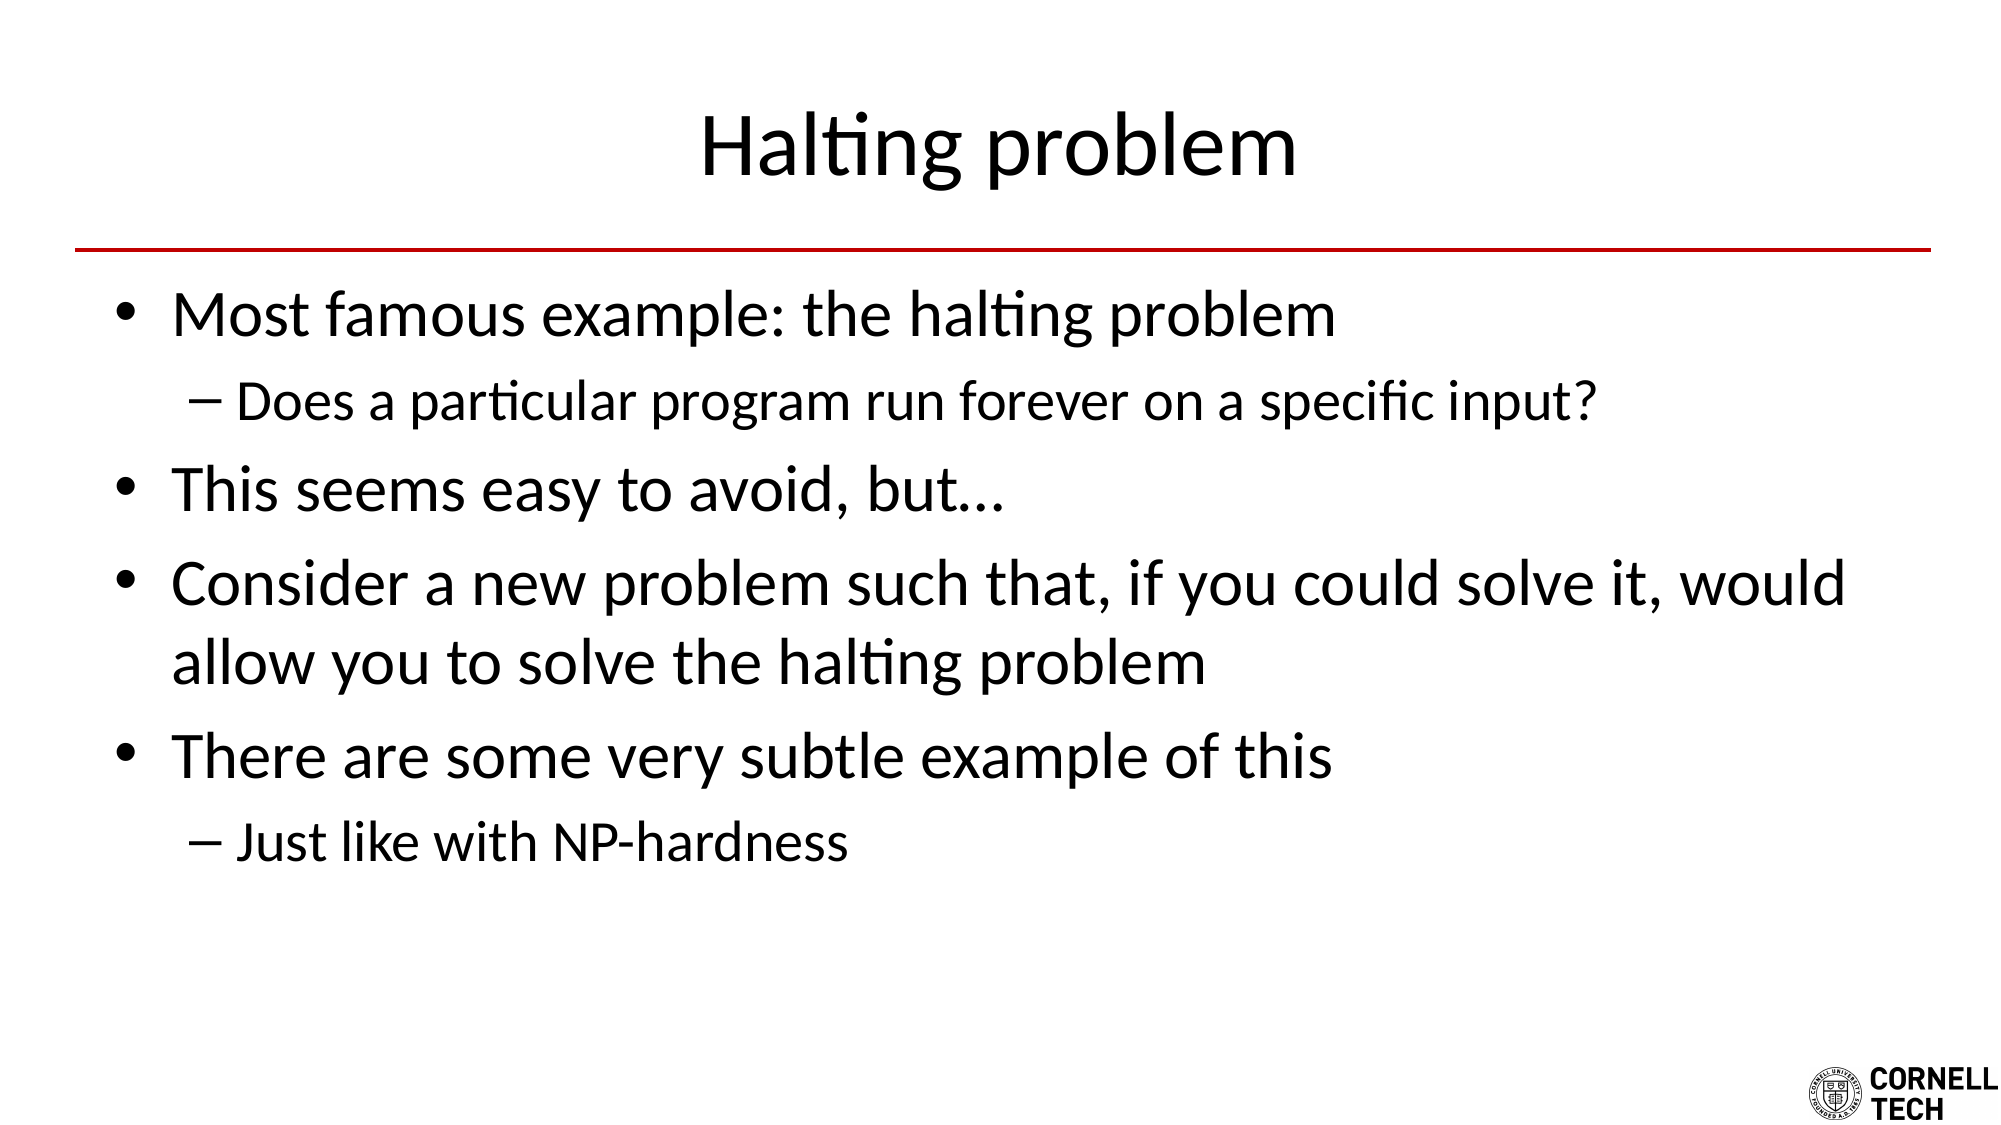

# Halting problem
Most famous example: the halting problem
Does a particular program run forever on a specific input?
This seems easy to avoid, but…
Consider a new problem such that, if you could solve it, would allow you to solve the halting problem
There are some very subtle example of this
Just like with NP-hardness